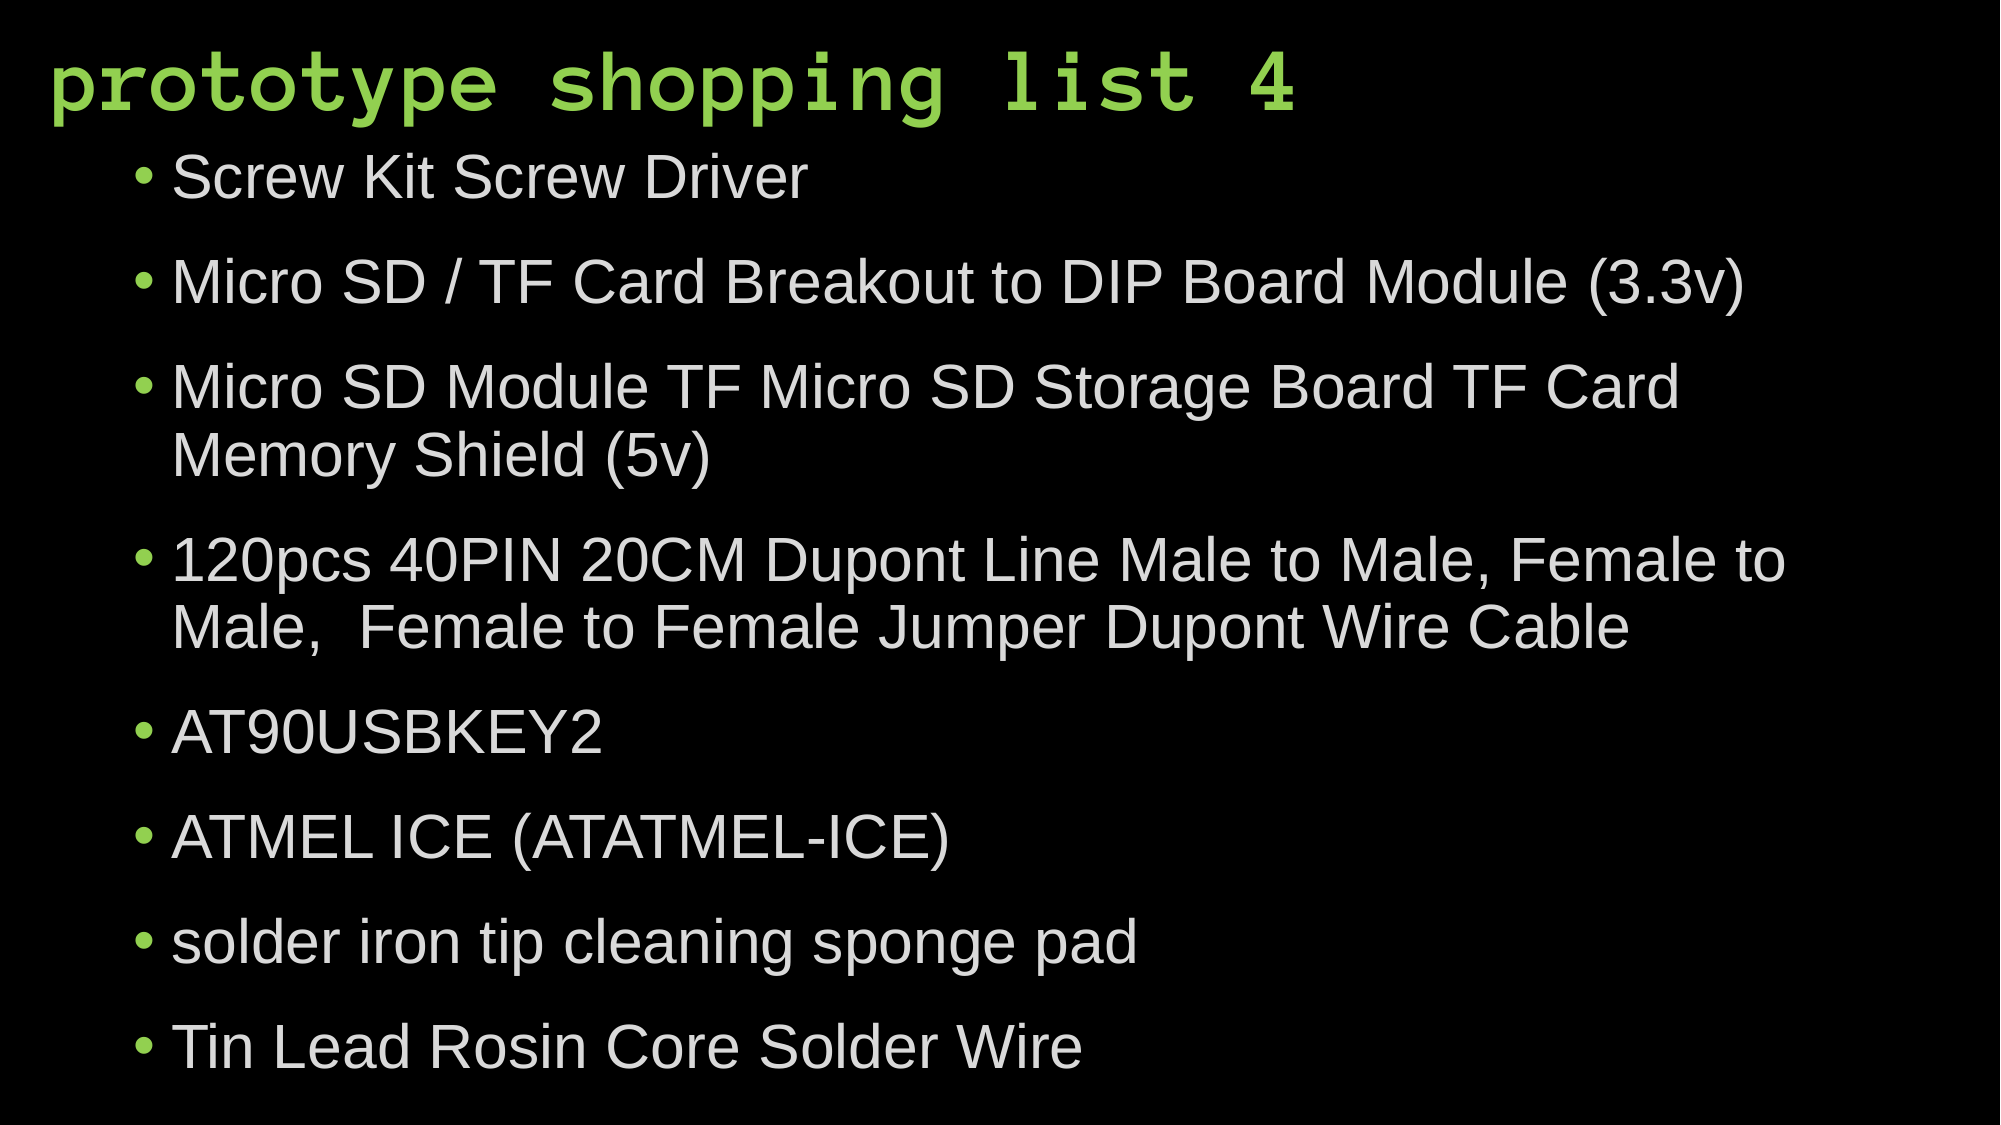

# prototype shopping list 4
Screw Kit Screw Driver
Micro SD / TF Card Breakout to DIP Board Module (3.3v)
Micro SD Module TF Micro SD Storage Board TF Card Memory Shield (5v)
120pcs 40PIN 20CM Dupont Line Male to Male, Female to Male,  Female to Female Jumper Dupont Wire Cable
AT90USBKEY2
ATMEL ICE (ATATMEL-ICE)
solder iron tip cleaning sponge pad
Tin Lead Rosin Core Solder Wire